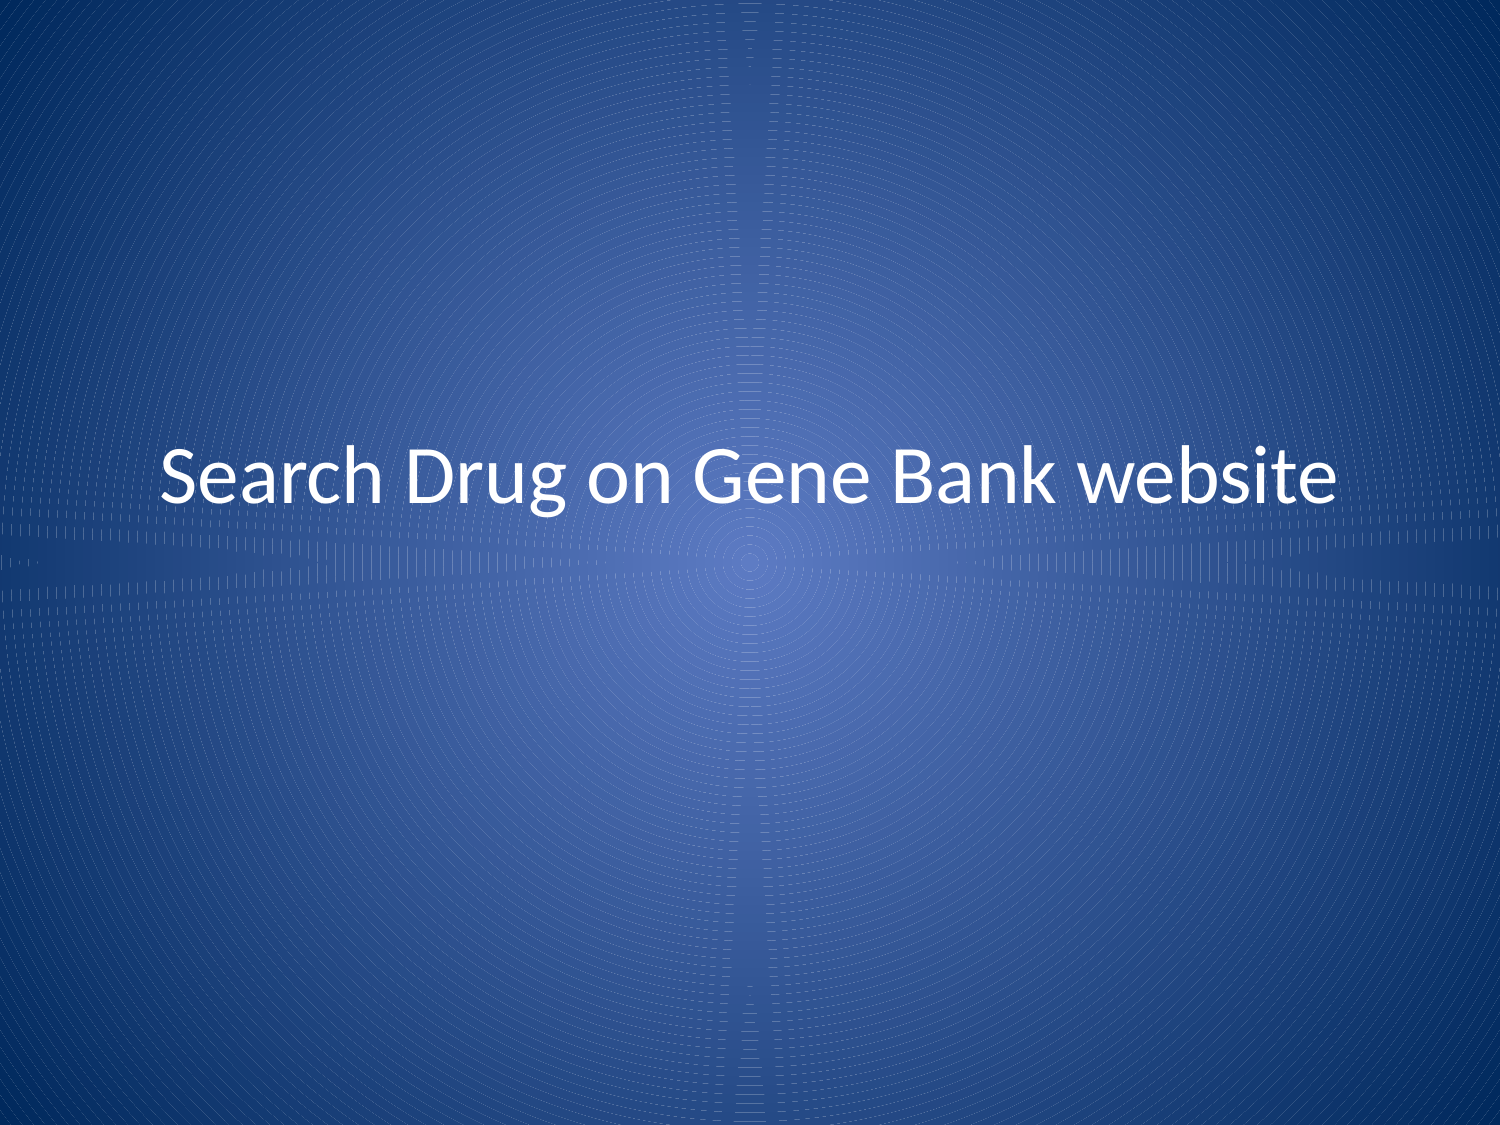

# Search Drug on Gene Bank website